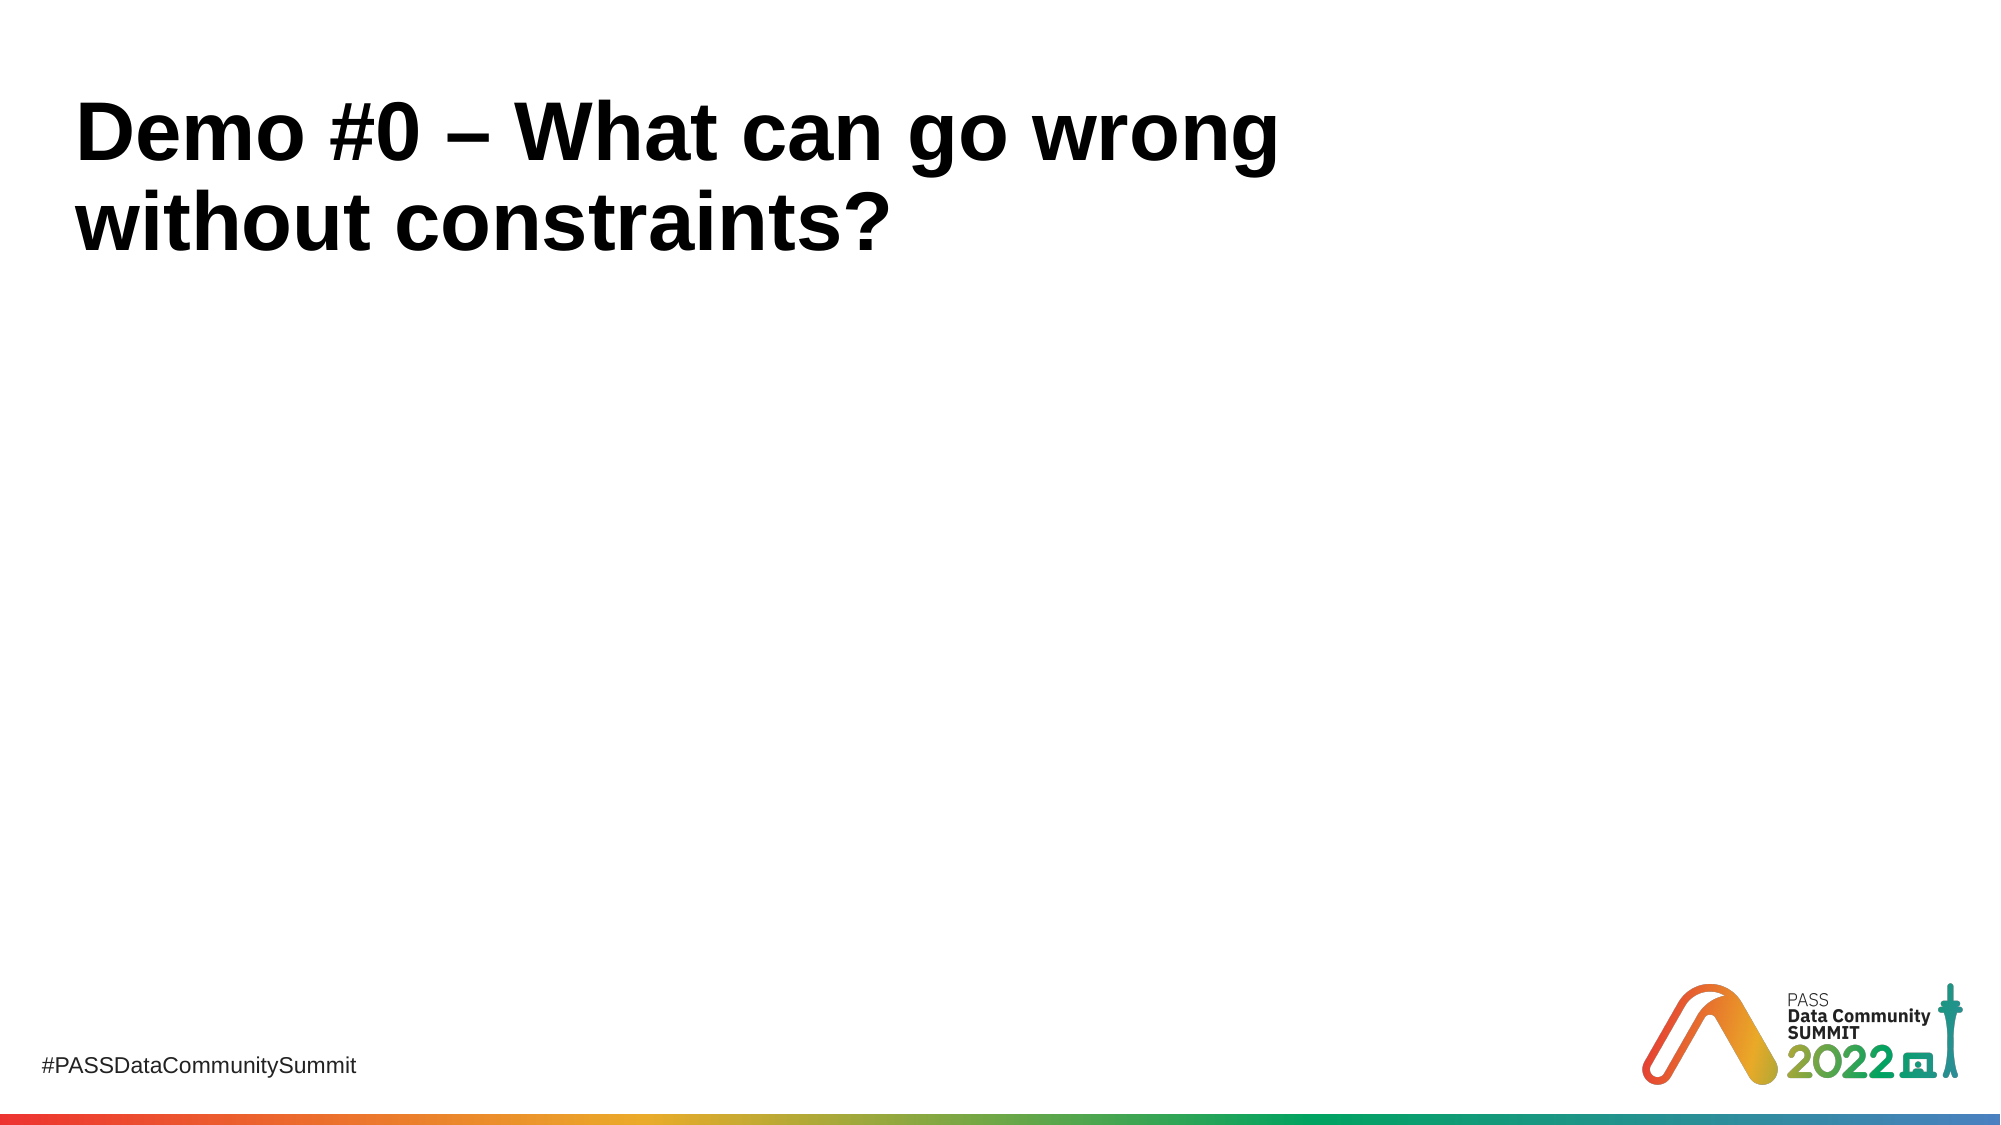

# Demo #0 – What can go wrong without constraints?